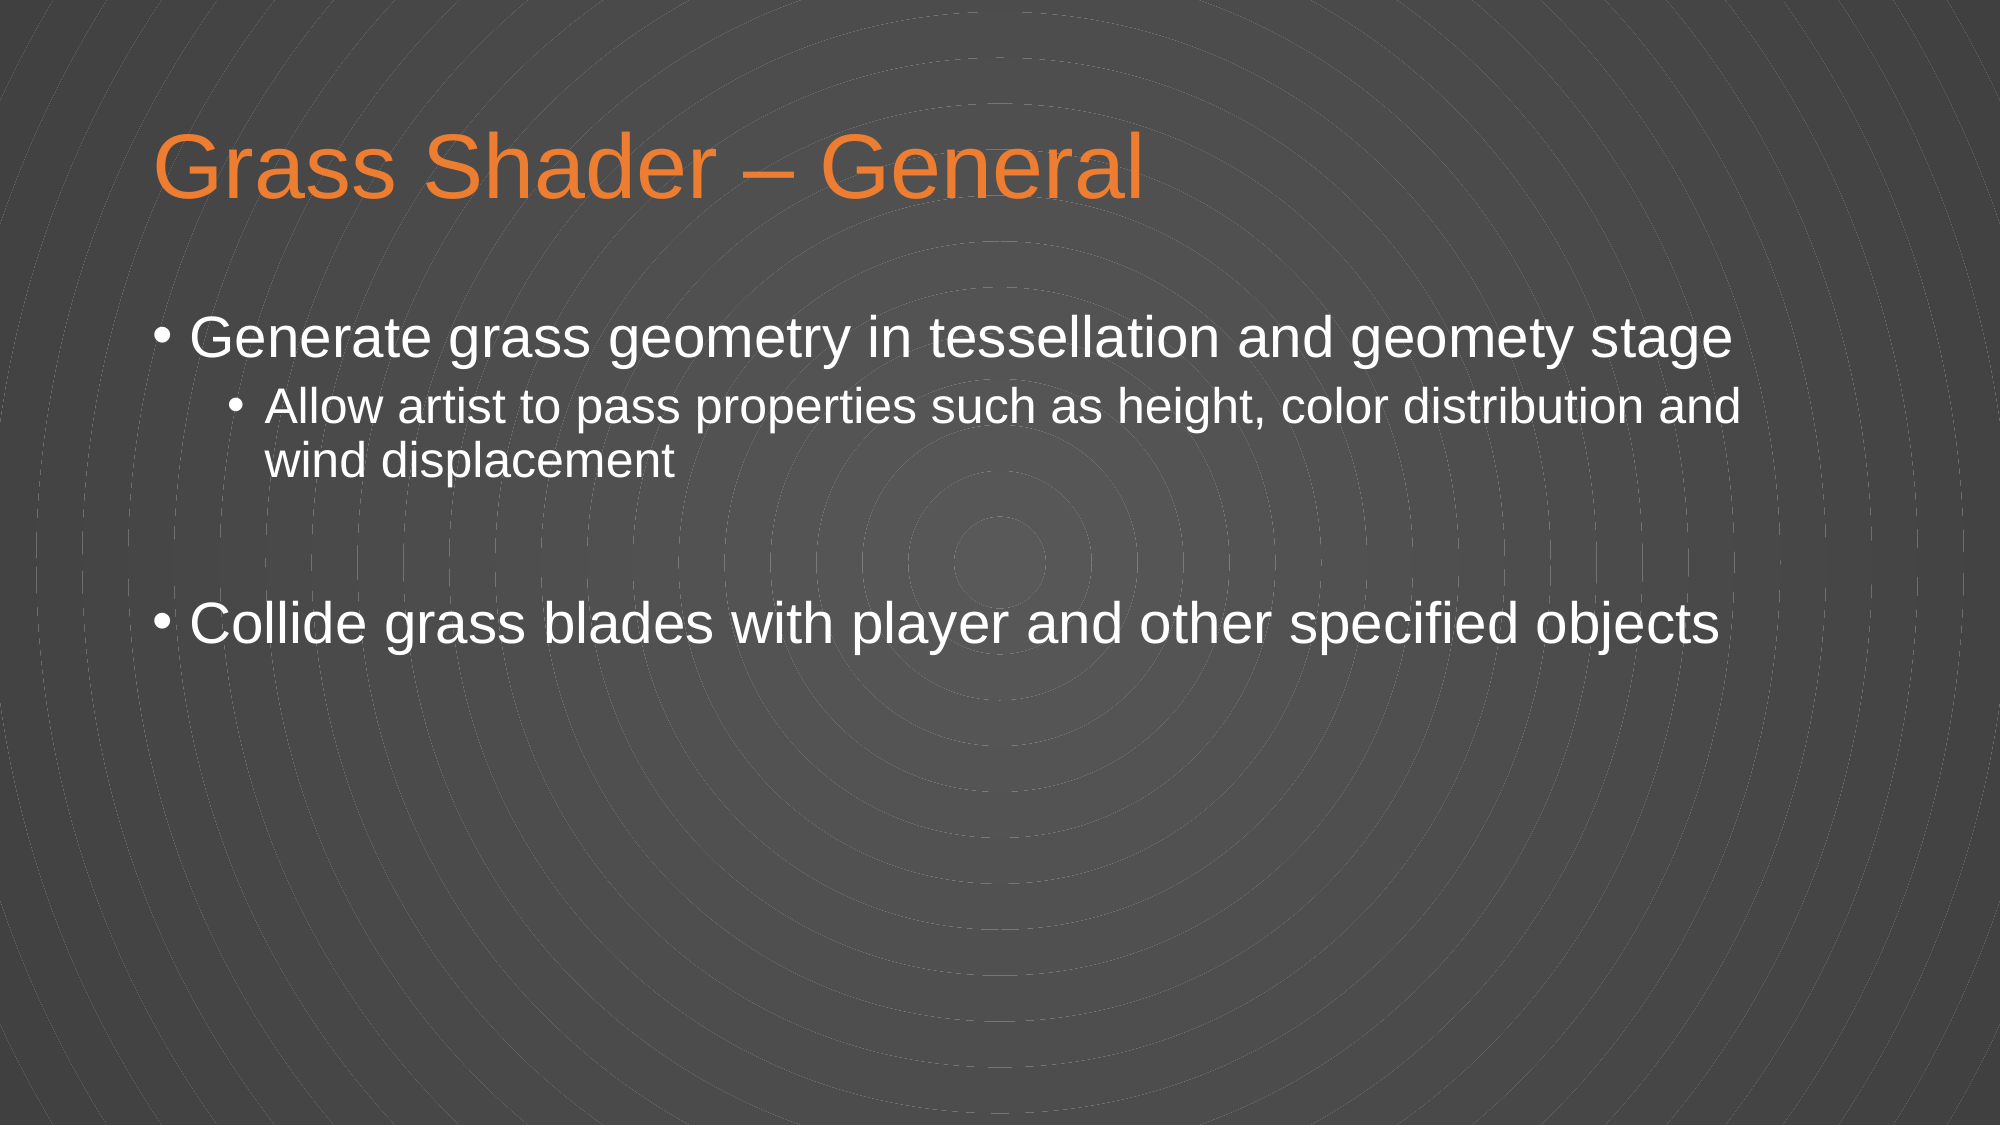

# Grass Shader – General
Generate grass geometry in tessellation and geomety stage
Allow artist to pass properties such as height, color distribution and wind displacement

Collide grass blades with player and other specified objects